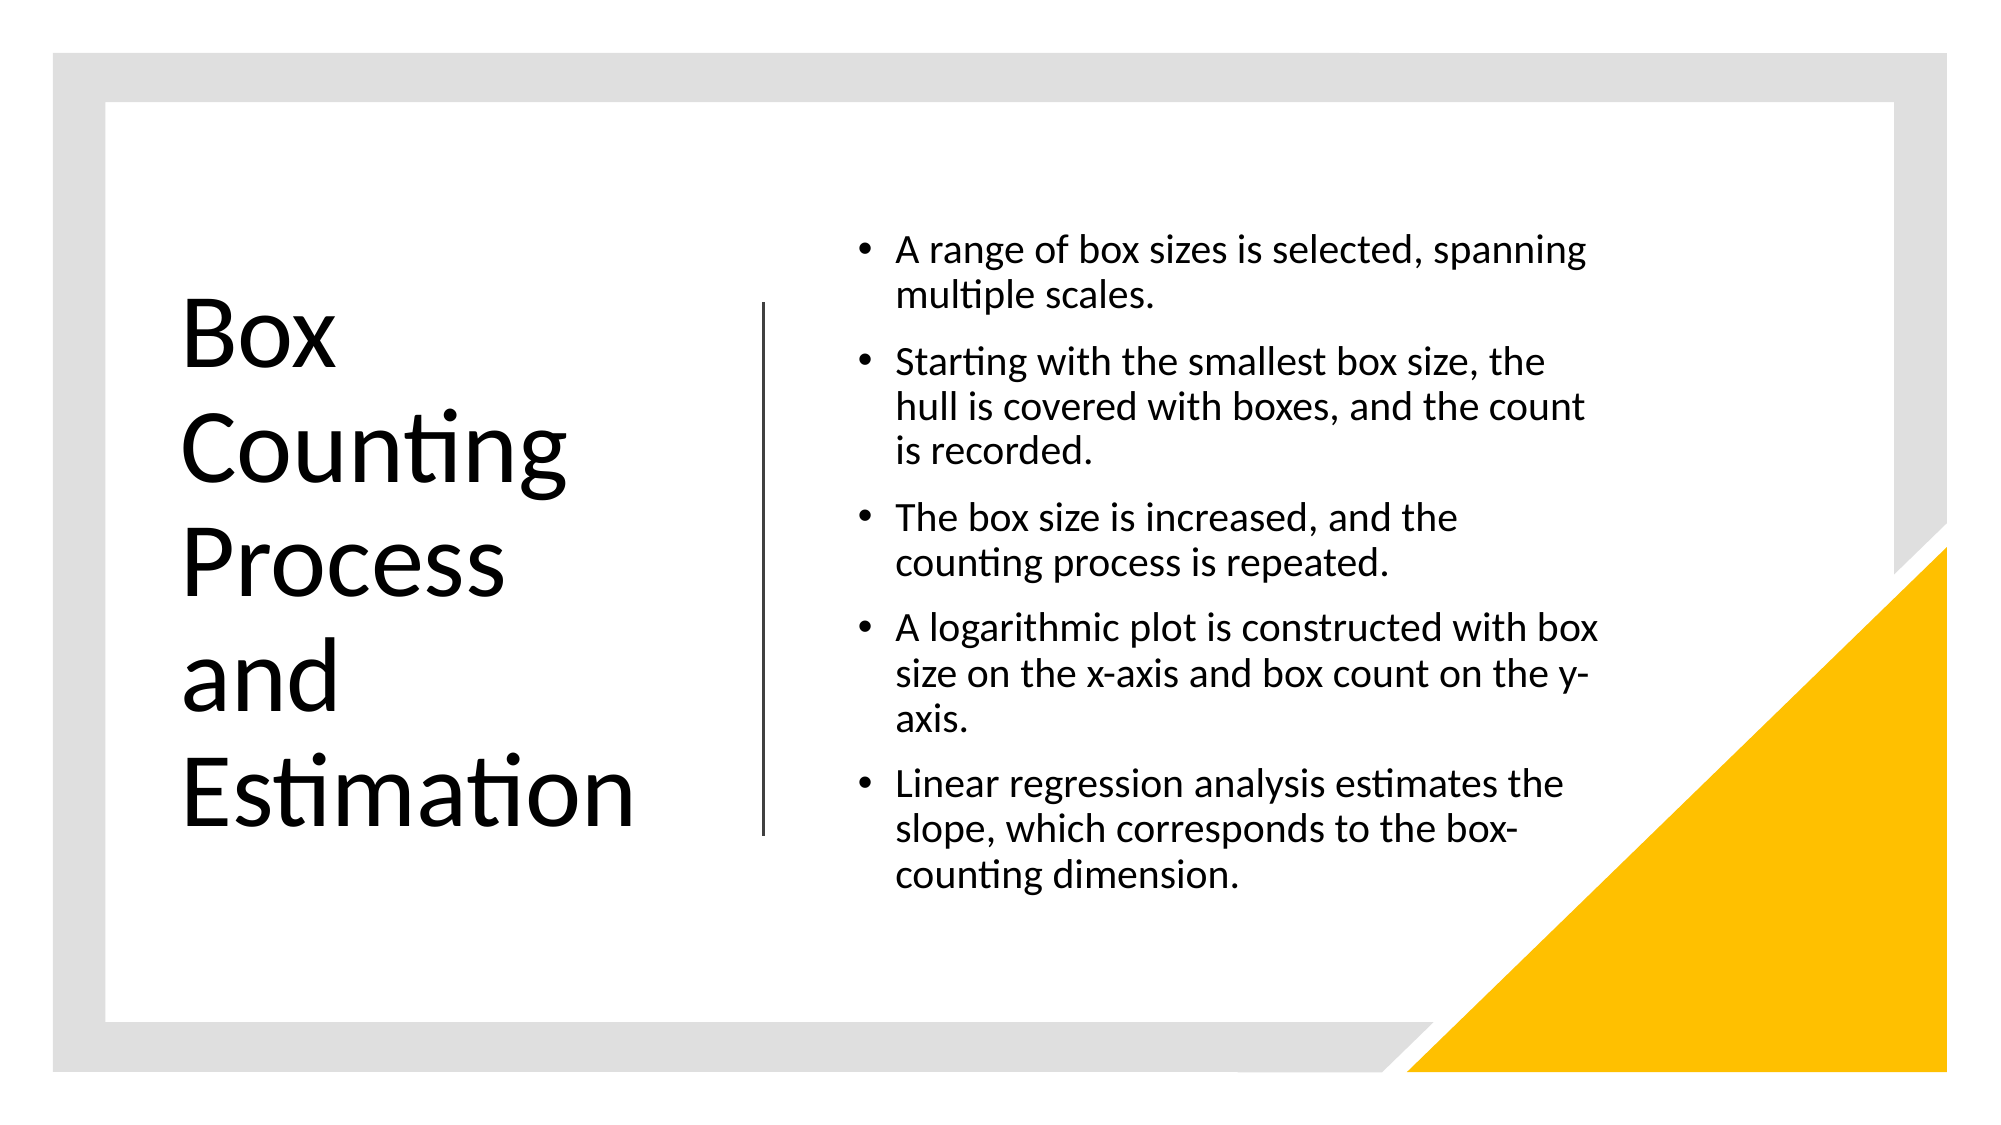

# Box Counting Process and Estimation
A range of box sizes is selected, spanning multiple scales.
Starting with the smallest box size, the hull is covered with boxes, and the count is recorded.
The box size is increased, and the counting process is repeated.
A logarithmic plot is constructed with box size on the x-axis and box count on the y-axis.
Linear regression analysis estimates the slope, which corresponds to the box-counting dimension.